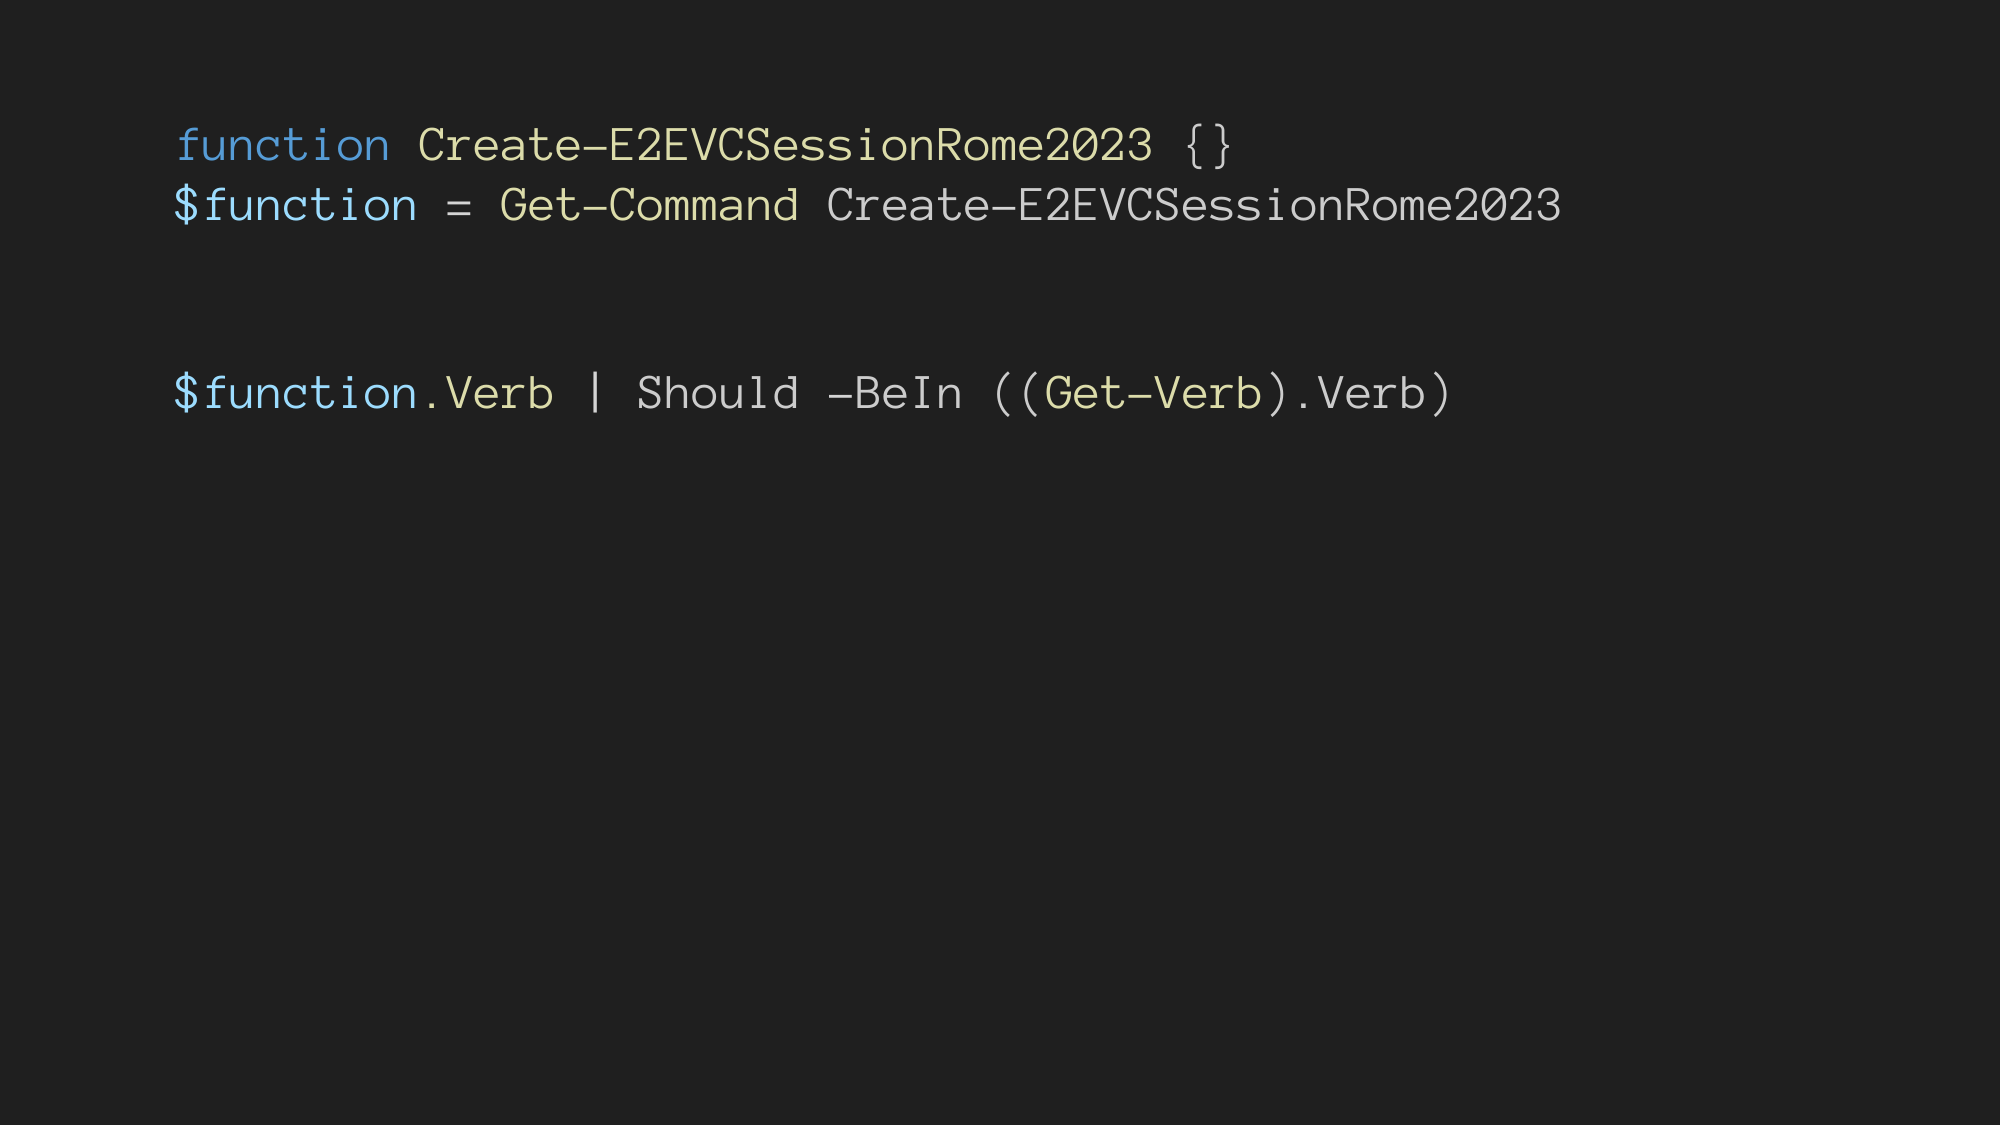

function Create-E2EVCSessionRome2023 {}
$function = Get-Command Create-E2EVCSessionRome2023
$function.Verb | Should -BeIn ((Get-Verb).Verb)